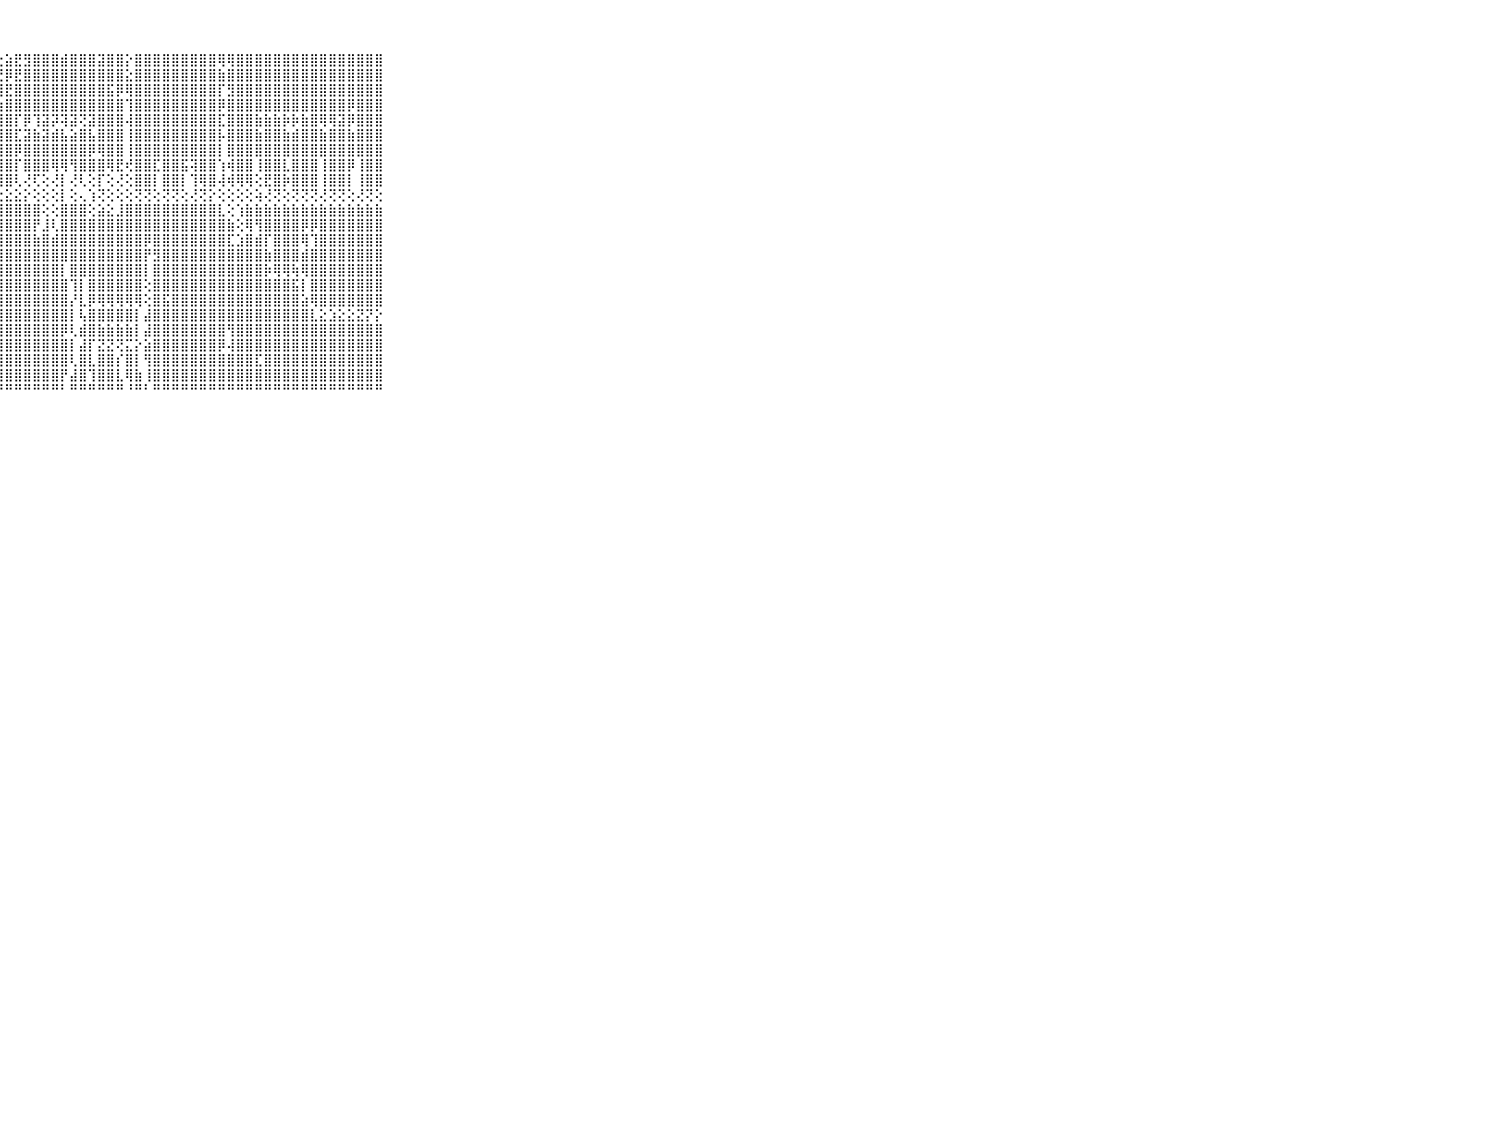

⠀⠀⠀⠀⠀⠀⠀⠀⠀⠀⠀⠀⠀⠀⠀⠀⠀⠀⠀⠀⠀⢕⢕⢕⢕⠁⢕⢕⣵⣟⣻⣿⣿⣿⣾⣿⣿⣿⣽⣿⣿⡕⣿⣿⣿⣿⣿⣿⣿⣿⣿⢿⢿⣿⣿⣿⣿⣿⣿⣿⣿⣿⣿⣿⣿⣿⣿⣿⣿⠀⠀⠀⠀⠀⠀⠀⠀⠀⠀⠀⠀
⠀⠀⠀⠀⠀⠀⠀⠀⠀⠀⠀⠀⠀⠀⠀⠀⠀⠀⠀⠀⠀⢕⢕⢕⢕⢕⢕⢜⡿⣟⣿⣿⣿⣿⣿⣿⣿⣿⣿⣿⣿⣕⣿⣿⣿⣿⣿⣿⣿⣿⣿⣷⣿⣿⣿⣿⣿⣿⣿⣿⣿⣿⣿⣿⣿⣿⣿⣿⣿⠀⠀⠀⠀⠀⠀⠀⠀⠀⠀⠀⠀
⠀⠀⠀⠀⠀⠀⠀⠀⠀⠀⠀⠀⠀⠀⠀⠀⠀⠀⠀⠀⠀⢕⢕⢕⢕⢕⢕⢸⣟⣿⣿⣿⣿⣿⣿⣿⣿⣿⣿⣯⡿⢿⣿⣿⣿⣿⣿⣿⣿⣿⣿⡏⣻⣿⣿⣿⣿⣿⣿⣿⣿⣿⣿⣿⣿⣿⣿⣿⣿⠀⠀⠀⠀⠀⠀⠀⠀⠀⠀⠀⠀
⠀⠀⠀⠀⠀⠀⠀⠀⠀⠀⠀⠀⠀⠀⠀⠀⠀⠀⠀⠀⠀⢕⢕⢕⢕⢕⢕⢱⣿⣿⣿⣿⣿⣿⣿⣿⣿⣿⣿⣿⣿⢹⣿⣿⣿⣿⣿⣿⣿⣿⣿⡿⣿⣿⣿⣿⣿⣿⣿⣿⣿⣿⣿⣿⣿⡿⣿⣿⣿⠀⠀⠀⠀⠀⠀⠀⠀⠀⠀⠀⠀
⠀⠀⠀⠀⠀⠀⠀⠀⠀⠀⠀⠀⠀⠀⠀⠀⠀⠀⠀⠀⢀⢕⢕⢕⢕⢕⢕⢸⣿⡏⡿⢹⣽⡽⢽⣽⢝⣽⣿⣿⣿⢼⣿⣿⣿⣿⣿⣿⣿⣿⣿⣏⣿⣿⣿⣷⣷⣷⡷⡷⣷⣿⢿⢿⣽⡿⣿⣿⣿⠀⠀⠀⠀⠀⠀⠀⠀⠀⠀⠀⠀
⠀⠀⠀⠀⠀⠀⠀⠀⠀⠀⠀⠀⠀⠀⠀⠀⠀⠀⠀⠀⢕⢕⢕⢕⢕⢕⢕⢸⣿⣏⣽⣷⣽⣾⣧⣵⣿⣧⣿⣿⣿⢸⣿⣿⣿⣿⣿⣿⣿⣿⣿⡧⣿⣿⣿⣷⣿⣿⣷⣾⣿⣿⣷⣿⣿⣷⣿⣿⣿⠀⠀⠀⠀⠀⠀⠀⠀⠀⠀⠀⠀
⠀⠀⠀⠀⠀⠀⠀⠀⠀⠀⠀⠀⠀⠀⠀⠀⠀⠀⠀⢔⢕⢕⢕⢕⢕⢕⢕⢸⣿⡿⣿⣿⣿⣿⣿⣿⣿⡿⢿⣿⣿⢸⣿⣿⣿⣿⣿⣿⣿⣿⣿⡇⣿⣿⣿⣿⣿⣿⣿⣿⣿⣿⣿⣿⣿⣿⣿⣿⣿⠀⠀⠀⠀⠀⠀⠀⠀⠀⠀⠀⠀
⠀⠀⠀⠀⠀⠀⠀⠀⠀⠀⠀⠀⠀⠀⠀⠀⠀⢀⢀⢕⢕⢕⢕⢕⢕⢕⢕⢸⣿⡏⣿⣿⣿⢿⢿⢻⣿⣿⣿⢿⣟⢞⣿⣿⣏⣿⣿⣯⢽⣿⣿⢱⢾⣿⣿⢸⣿⣿⣇⣿⣿⣿⢸⣿⣿⡿⢸⣿⣿⠀⠀⠀⠀⠀⠀⠀⠀⠀⠀⠀⠀
⠀⠀⠀⠀⠀⠀⠀⠀⠀⠀⠀⠀⠀⠀⠀⠀⠕⢕⢕⢕⢷⢕⢕⢕⢕⢕⢕⢸⣿⢇⢜⢏⢕⢜⡇⢜⢇⢕⡏⢕⢜⢕⣿⣿⡇⣿⣿⡇⢹⢿⣿⢼⢾⢿⢿⢕⣟⣿⡷⣿⣿⣿⢸⣿⣿⡇⢸⣿⣿⠀⠀⠀⠀⠀⠀⠀⠀⠀⠀⠀⠀
⠀⠀⠀⠀⠀⠀⠀⠀⠀⠀⠀⣄⣄⣀⣀⣀⣀⣄⣑⣕⣕⣕⣝⣕⣕⣕⣕⣕⣕⣕⡕⢕⢕⢕⡇⢕⢄⢱⢝⢕⢕⢕⢝⢝⢕⢝⢝⢕⢜⢝⡕⢕⢕⢕⢕⢵⢜⢝⢕⢝⢝⢝⢜⢝⢝⢕⢜⢝⢕⠀⠀⠀⠀⠀⠀⠀⠀⠀⠀⠀⠀
⠀⠀⠀⠀⠀⠀⠀⠀⠀⠀⠀⣿⣿⣿⣿⣿⣿⣿⣿⣿⣿⣿⣿⣿⣿⣿⣿⣿⣿⣿⣿⣿⢕⢕⣿⣿⣿⢕⣵⣕⣸⣿⣿⣿⣿⣿⣿⣿⣿⣿⣿⣇⢕⢱⣷⣷⣷⣷⣷⣷⣷⣷⣷⣷⣷⣷⣷⣷⣷⠀⠀⠀⠀⠀⠀⠀⠀⠀⠀⠀⠀
⠀⠀⠀⠀⠀⠀⠀⠀⠀⠀⠀⣿⣿⣿⣿⣿⣿⣿⣿⣿⣿⣿⣿⣿⣿⣿⣿⣿⣿⣿⣿⡟⣸⢇⣿⣿⣿⣿⣿⣿⣿⣿⣿⣿⣿⣿⣿⣿⣿⣿⣿⣿⣷⢕⢿⢻⣿⣿⣿⣿⡿⡿⣿⣿⣿⣿⣿⣿⣿⠀⠀⠀⠀⠀⠀⠀⠀⠀⠀⠀⠀
⠀⠀⠀⠀⠀⠀⠀⠀⠀⠀⠀⢛⢟⢻⣿⣿⣿⣿⣿⣧⣼⣿⣿⣿⣿⣿⣿⣿⣿⣿⣿⣷⣿⣾⣿⣿⣿⣿⣿⣿⣿⣿⣿⡿⣿⣿⣿⣿⣿⣿⣿⣿⣏⣱⣿⣾⡏⣿⣿⣿⢿⢹⣿⣿⣿⣿⣿⣿⣿⠀⠀⠀⠀⠀⠀⠀⠀⠀⠀⠀⠀
⠀⠀⠀⠀⠀⠀⠀⠀⠀⠀⠀⣿⣿⣿⣿⣿⣿⣿⣿⣿⣿⣿⣿⣿⣿⣿⣿⣿⣿⣿⣿⣿⣿⣿⣿⣿⣿⣿⣿⣿⣿⣿⣿⡟⣻⣿⣿⣿⣿⣿⣿⣿⣿⣿⣿⣿⣷⣿⣿⣿⣾⣿⣿⣿⣿⣿⣿⣿⣿⠀⠀⠀⠀⠀⠀⠀⠀⠀⠀⠀⠀
⠀⠀⠀⠀⠀⠀⠀⠀⠀⠀⠀⣿⣿⣿⣿⣿⣿⣿⣿⣿⣿⣿⣿⣿⣿⣿⣿⣿⣿⣿⣿⣿⣿⣿⡇⣿⣿⣿⣿⣿⣿⣿⣿⡇⣿⣿⣿⣿⣿⣿⣿⣿⣿⣿⣿⣿⡷⢿⢿⢷⢿⣿⣿⣿⣿⣿⣿⣿⣿⠀⠀⠀⠀⠀⠀⠀⠀⠀⠀⠀⠀
⠀⠀⠀⠀⠀⠀⠀⠀⠀⠀⠀⣽⣿⣿⣿⣿⣿⣿⣽⣽⣽⣿⣿⣟⣻⣟⣻⣿⣿⣿⣿⣿⣿⣿⣿⢹⡇⣿⣿⣿⣿⣿⣿⢕⣿⣿⣿⣿⣿⣿⣿⣿⣿⣿⣿⣿⣿⣿⣿⣯⡇⣿⣿⣿⣿⣿⣿⣿⣿⠀⠀⠀⠀⠀⠀⠀⠀⠀⠀⠀⠀
⠀⠀⠀⠀⠀⠀⠀⠀⠀⠀⠀⣿⣿⣿⣿⣿⣿⣿⣿⣿⣿⣿⣿⣿⣿⣿⣿⣿⣿⣿⣿⣿⣿⣿⣿⡜⣇⡿⢿⢿⢿⢿⢿⢕⣿⣯⣿⣿⣿⣿⣿⣿⣿⣿⣿⣿⣿⣿⣿⣿⣵⢿⣿⣿⣿⣿⣿⣿⣿⠀⠀⠀⠀⠀⠀⠀⠀⠀⠀⠀⠀
⠀⠀⠀⠀⠀⠀⠀⠀⠀⠀⠀⣿⣿⣿⣿⣿⣿⣿⣿⣿⣿⣿⣿⣿⣿⣿⣿⣿⣿⣿⣿⣿⣿⣿⣿⡇⢧⣿⣿⣿⣿⣿⡇⣼⣿⣿⣿⣿⣿⣿⣿⣿⣿⣿⣿⣿⣿⣿⣿⣿⣿⣇⣕⣱⣕⣕⣝⡝⡕⠀⠀⠀⠀⠀⠀⠀⠀⠀⠀⠀⠀
⠀⠀⠀⠀⠀⠀⠀⠀⠀⠀⠀⣿⣿⣿⣿⣿⣿⣿⣿⣿⣿⣿⣿⣿⣿⣿⣿⣿⣿⣿⣿⣿⣿⣿⡿⢇⣾⣿⣷⣷⣷⣷⡇⣼⣿⣿⣿⣿⣿⣿⣿⣿⢻⣿⣿⣿⣿⣿⣿⣿⣿⣿⣿⣿⣿⣿⣿⣿⣿⠀⠀⠀⠀⠀⠀⠀⠀⠀⠀⠀⠀
⠀⠀⠀⠀⠀⠀⠀⠀⠀⠀⠀⣿⣿⣿⣿⣿⣿⣿⣿⣿⣿⣿⣿⣿⣿⣿⣿⣿⣿⣿⣿⣿⣿⣿⣿⡇⣼⡏⣝⣝⢝⣍⡕⣵⣿⣿⣿⣿⣿⣿⣿⡿⢼⣿⣿⣿⣿⣿⣿⣿⣿⣿⣿⣿⣿⣿⣿⣿⣿⠀⠀⠀⠀⠀⠀⠀⠀⠀⠀⠀⠀
⠀⠀⠀⠀⠀⠀⠀⠀⠀⠀⠀⣿⣿⣿⣿⣿⣿⣿⣿⣿⣿⣿⣿⣿⣿⣿⣿⣿⣿⣿⣿⣿⣿⣿⣿⢇⣿⣇⣿⣿⡎⣿⡇⢻⣿⣿⣿⣿⣿⣿⣿⣿⣿⣿⣿⣏⣿⣿⣿⣿⣿⣿⣿⣿⣿⣿⣿⣿⣿⠀⠀⠀⠀⠀⠀⠀⠀⠀⠀⠀⠀
⠀⠀⠀⠀⠀⠀⠀⠀⠀⠀⠀⣿⣿⣿⣿⣿⣿⣿⣿⣿⣿⣿⣿⣿⣿⣿⣿⣿⣿⣿⣿⣿⣿⣿⡟⣼⣿⢹⣿⣿⣇⢿⣷⢸⣿⣿⣿⣿⣿⣿⣿⣿⣿⣿⣿⣿⣿⣿⣿⣿⣿⣿⣿⣿⣿⣿⣿⣿⣿⠀⠀⠀⠀⠀⠀⠀⠀⠀⠀⠀⠀
⠀⠀⠀⠀⠀⠀⠀⠀⠀⠀⠀⠛⠛⠛⠛⠛⠛⠛⠛⠛⠛⠛⠛⠛⠛⠛⠛⠛⠛⠛⠛⠛⠛⠛⠃⠛⠛⠛⠛⠛⠛⠘⠛⠃⠛⠛⠛⠛⠛⠛⠛⠛⠛⠛⠛⠛⠛⠛⠛⠛⠛⠛⠛⠛⠛⠛⠛⠛⠛⠀⠀⠀⠀⠀⠀⠀⠀⠀⠀⠀⠀